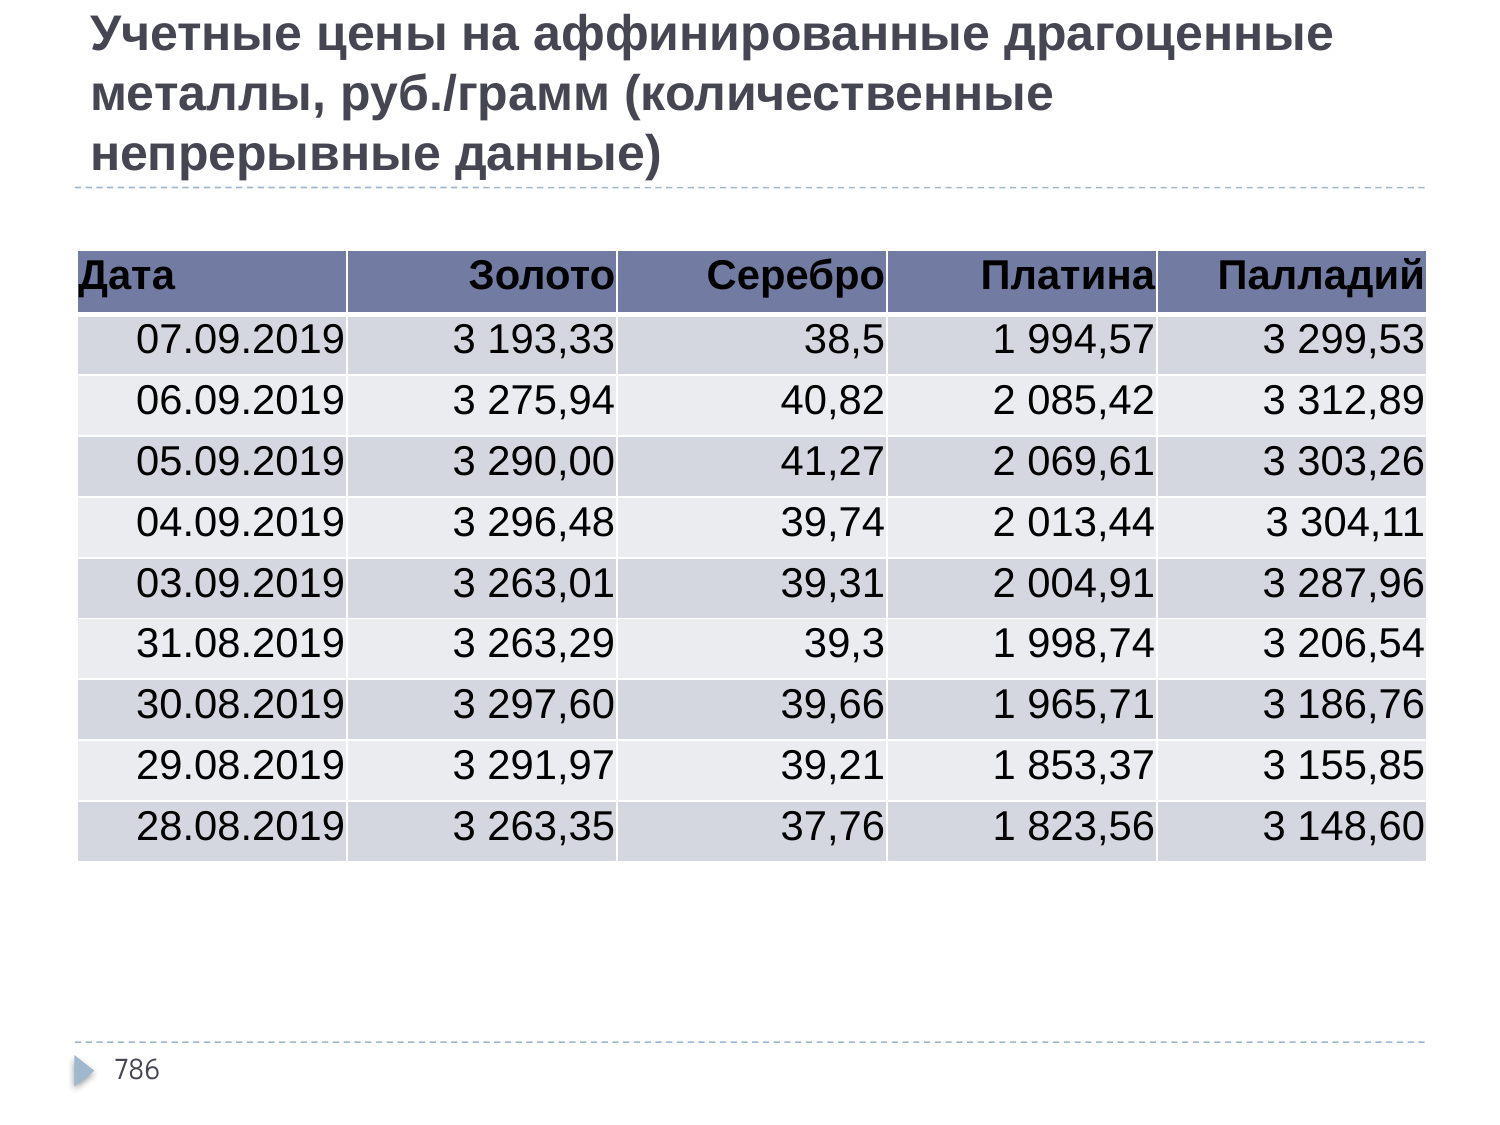

# Учетные цены на аффинированные драгоценные металлы, руб./грамм (количественные непрерывные данные)
| Дата | Золото | Серебро | Платина | Палладий |
| --- | --- | --- | --- | --- |
| 07.09.2019 | 3 193,33 | 38,5 | 1 994,57 | 3 299,53 |
| 06.09.2019 | 3 275,94 | 40,82 | 2 085,42 | 3 312,89 |
| 05.09.2019 | 3 290,00 | 41,27 | 2 069,61 | 3 303,26 |
| 04.09.2019 | 3 296,48 | 39,74 | 2 013,44 | 3 304,11 |
| 03.09.2019 | 3 263,01 | 39,31 | 2 004,91 | 3 287,96 |
| 31.08.2019 | 3 263,29 | 39,3 | 1 998,74 | 3 206,54 |
| 30.08.2019 | 3 297,60 | 39,66 | 1 965,71 | 3 186,76 |
| 29.08.2019 | 3 291,97 | 39,21 | 1 853,37 | 3 155,85 |
| 28.08.2019 | 3 263,35 | 37,76 | 1 823,56 | 3 148,60 |
786